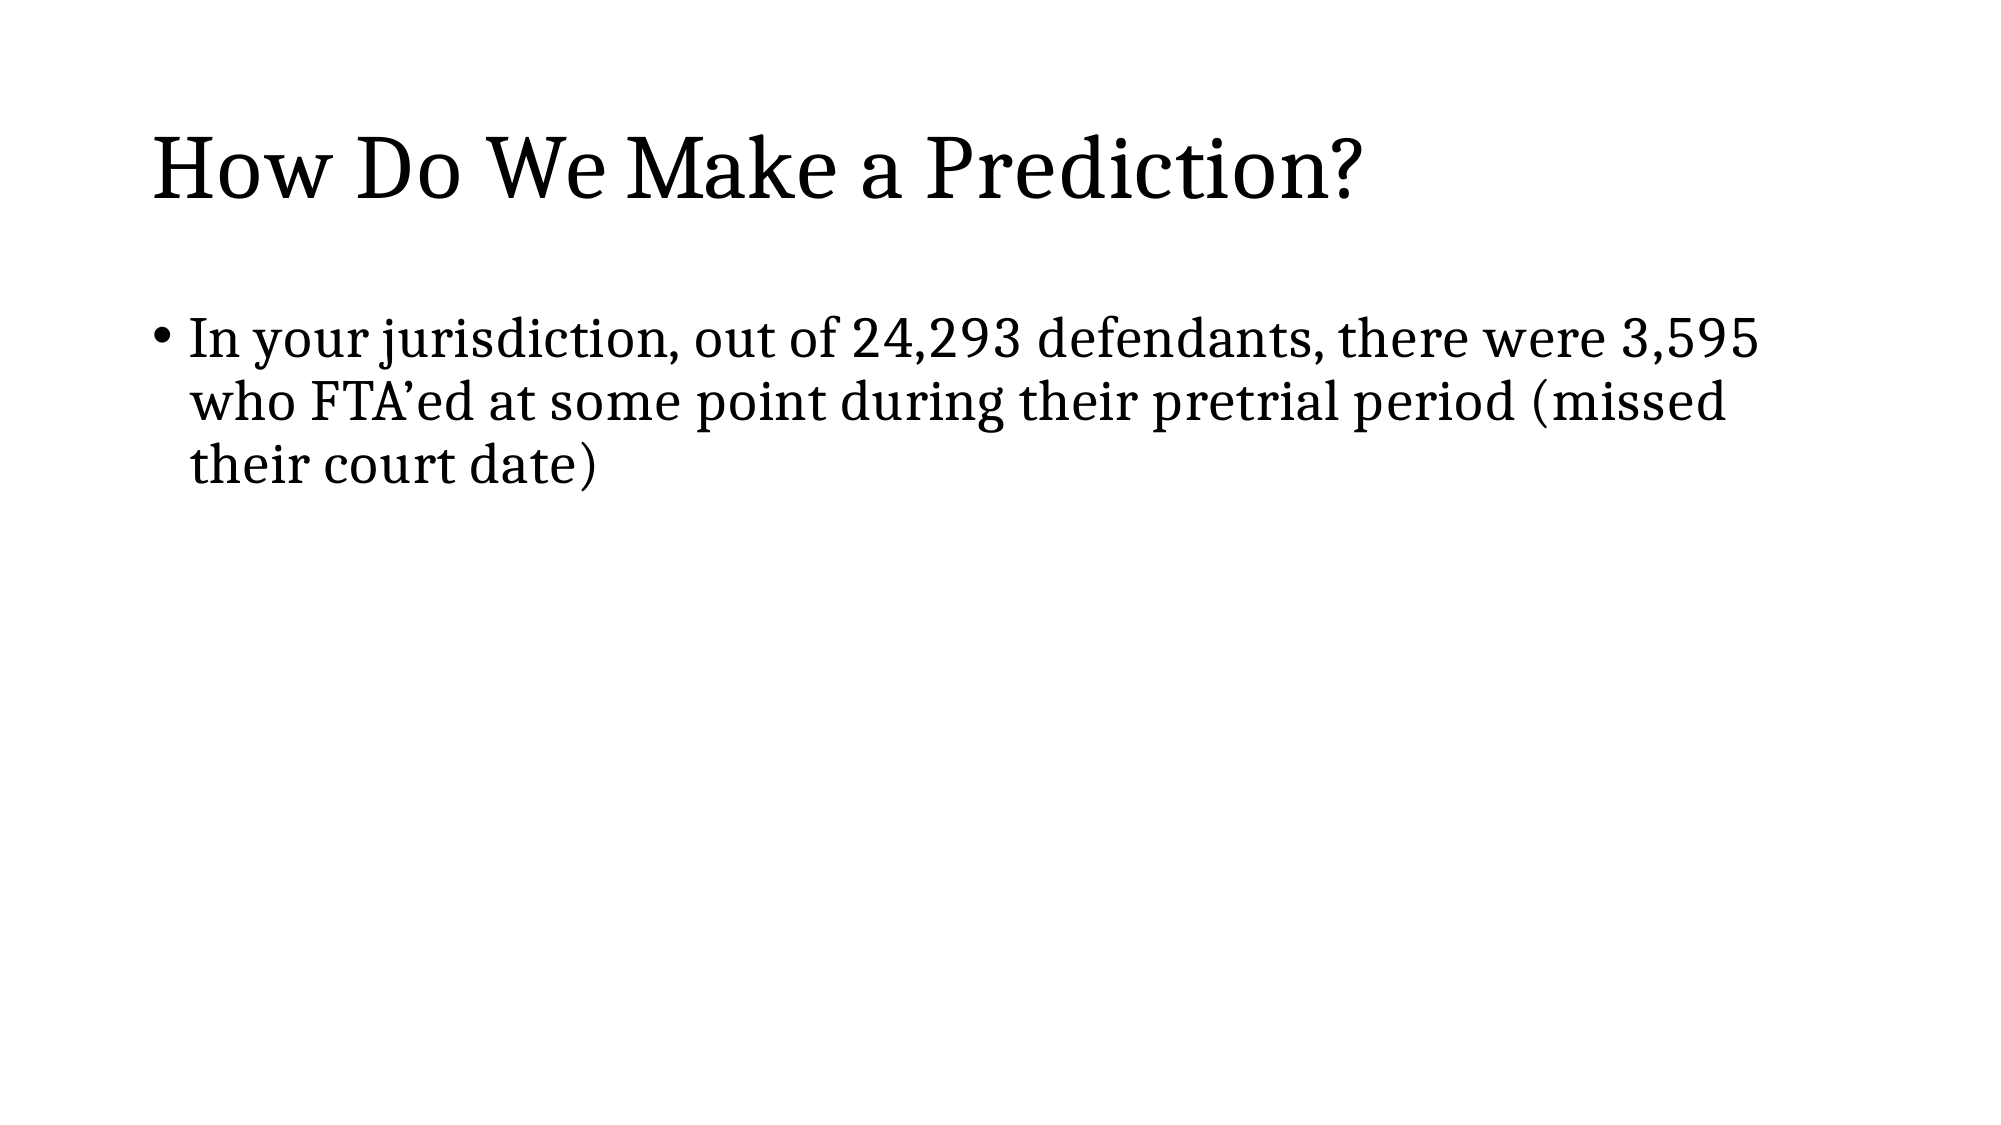

# How Do We Make a Prediction?
In your jurisdiction, out of 24,293 defendants, there were 3,595 who FTA’ed at some point during their pretrial period (missed their court date) savageace23